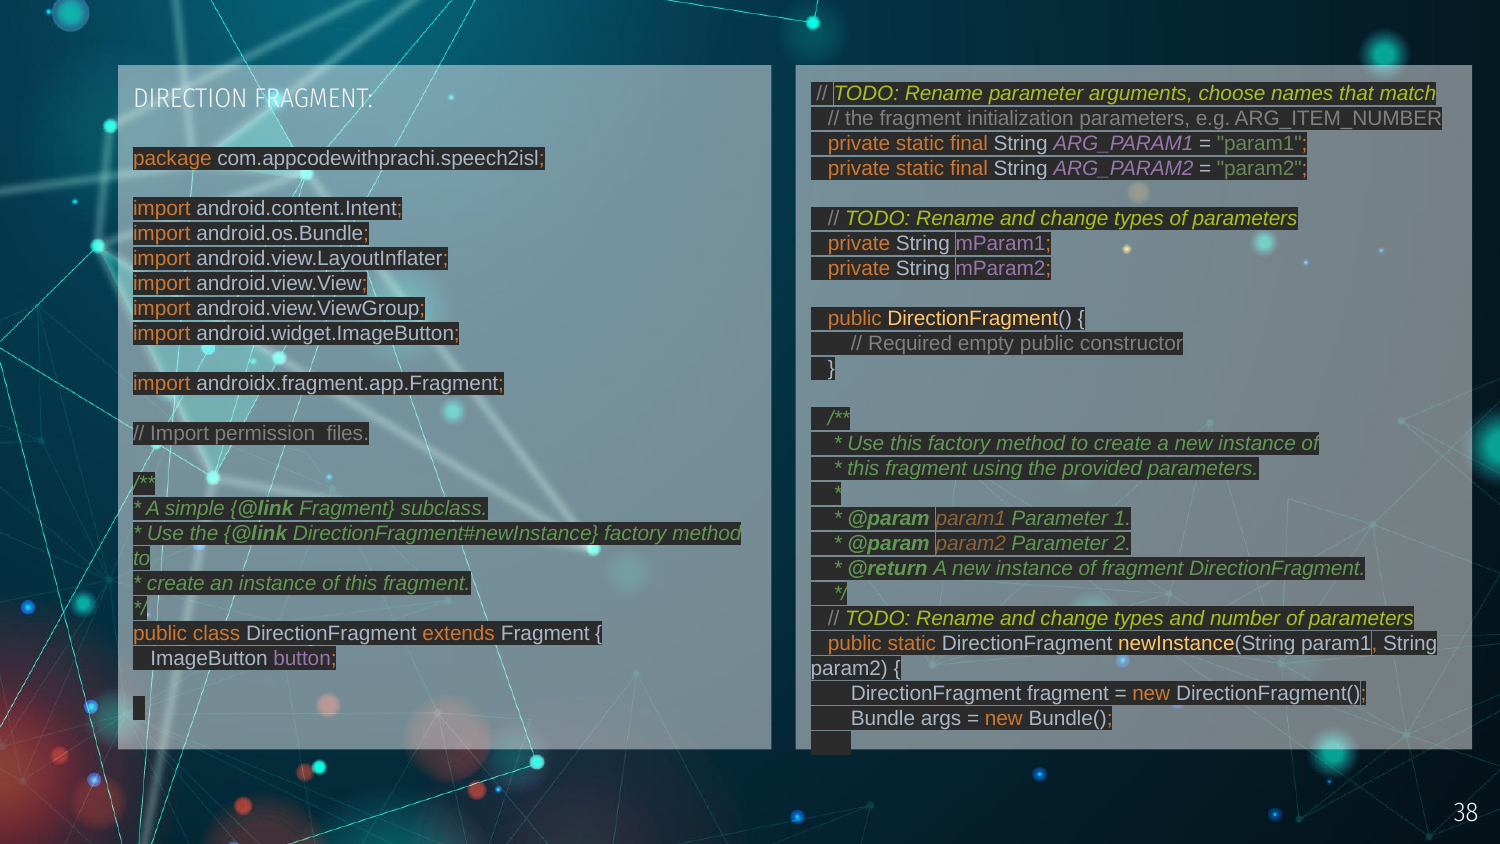

DIRECTION FRAGMENT:

package com.appcodewithprachi.speech2isl;

import android.content.Intent;
import android.os.Bundle;
import android.view.LayoutInflater;
import android.view.View;
import android.view.ViewGroup;
import android.widget.ImageButton;

import androidx.fragment.app.Fragment;

// Import permission  files.

/**
* A simple {@link Fragment} subclass.
* Use the {@link DirectionFragment#newInstance} factory method to
* create an instance of this fragment.
*/
public class DirectionFragment extends Fragment {
   ImageButton button;

 // TODO: Rename parameter arguments, choose names that match
   // the fragment initialization parameters, e.g. ARG_ITEM_NUMBER
   private static final String ARG_PARAM1 = "param1";
   private static final String ARG_PARAM2 = "param2";

   // TODO: Rename and change types of parameters
   private String mParam1;
   private String mParam2;

   public DirectionFragment() {
       // Required empty public constructor
   }

   /**
    * Use this factory method to create a new instance of
    * this fragment using the provided parameters.
    *
    * @param param1 Parameter 1.
    * @param param2 Parameter 2.
    * @return A new instance of fragment DirectionFragment.
    */
   // TODO: Rename and change types and number of parameters
   public static DirectionFragment newInstance(String param1, String param2) {
       DirectionFragment fragment = new DirectionFragment();
       Bundle args = new Bundle();

38